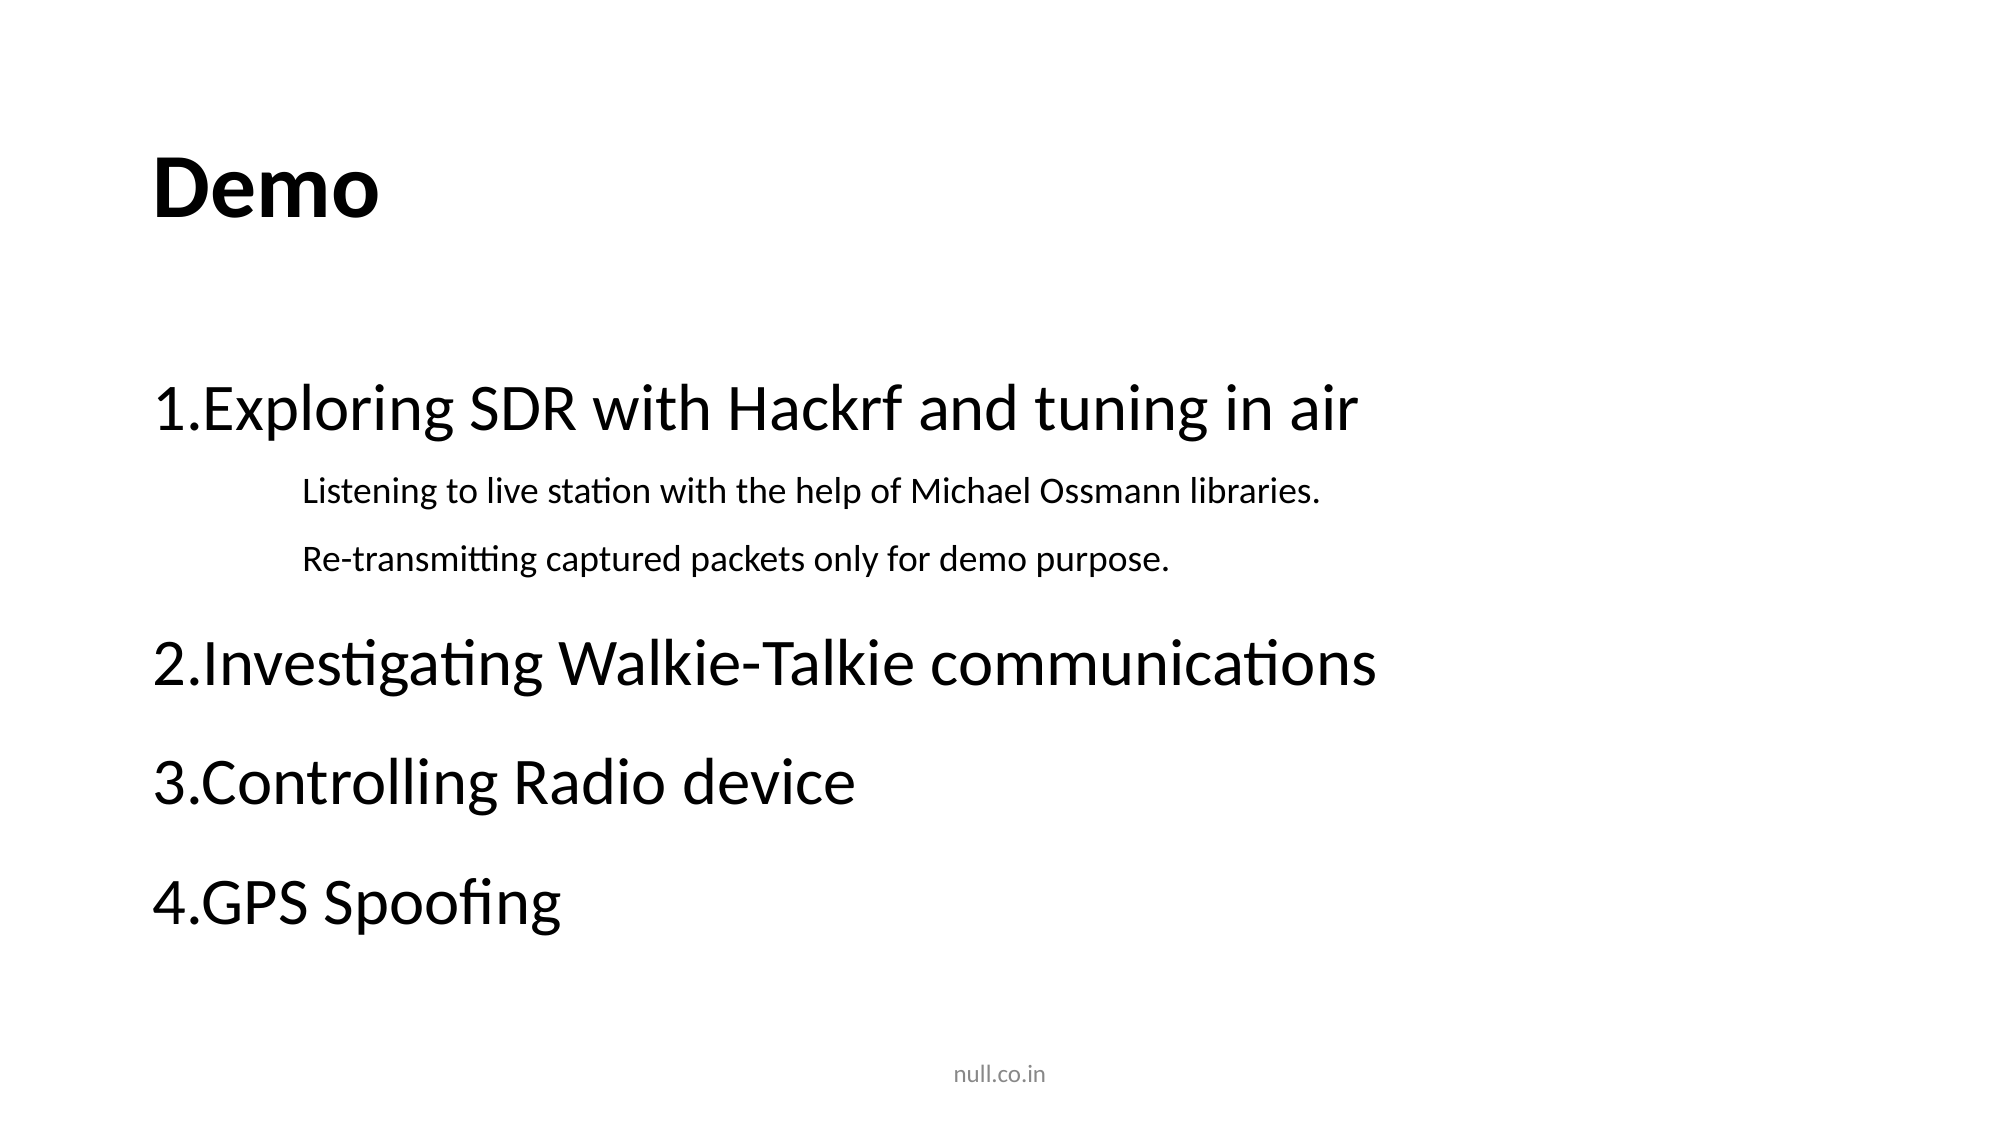

Demo
# 1.Exploring SDR with Hackrf and tuning in air Listening to live station with the help of Michael Ossmann libraries. Re-transmitting captured packets only for demo purpose. 2.Investigating Walkie-Talkie communications 3.Controlling Radio device 4.GPS Spoofing
null.co.in